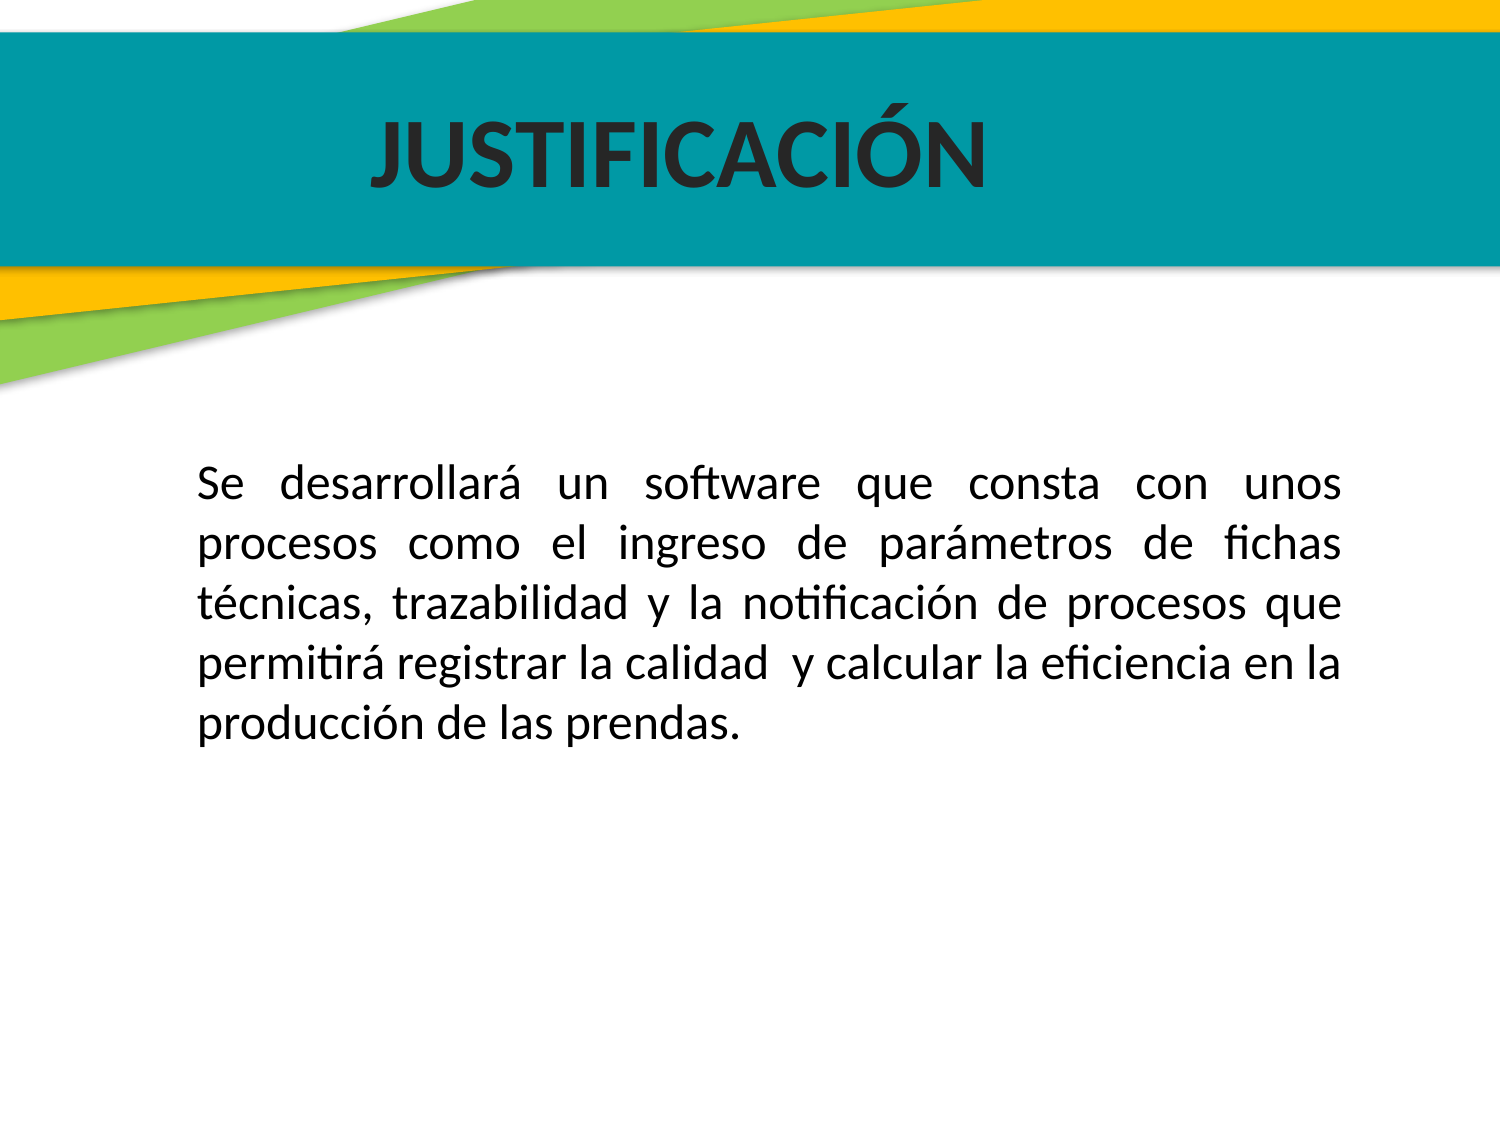

JUSTIFICACIÓN

Se desarrollará un software que consta con unos procesos como el ingreso de parámetros de fichas técnicas, trazabilidad y la notificación de procesos que permitirá registrar la calidad  y calcular la eficiencia en la producción de las prendas.